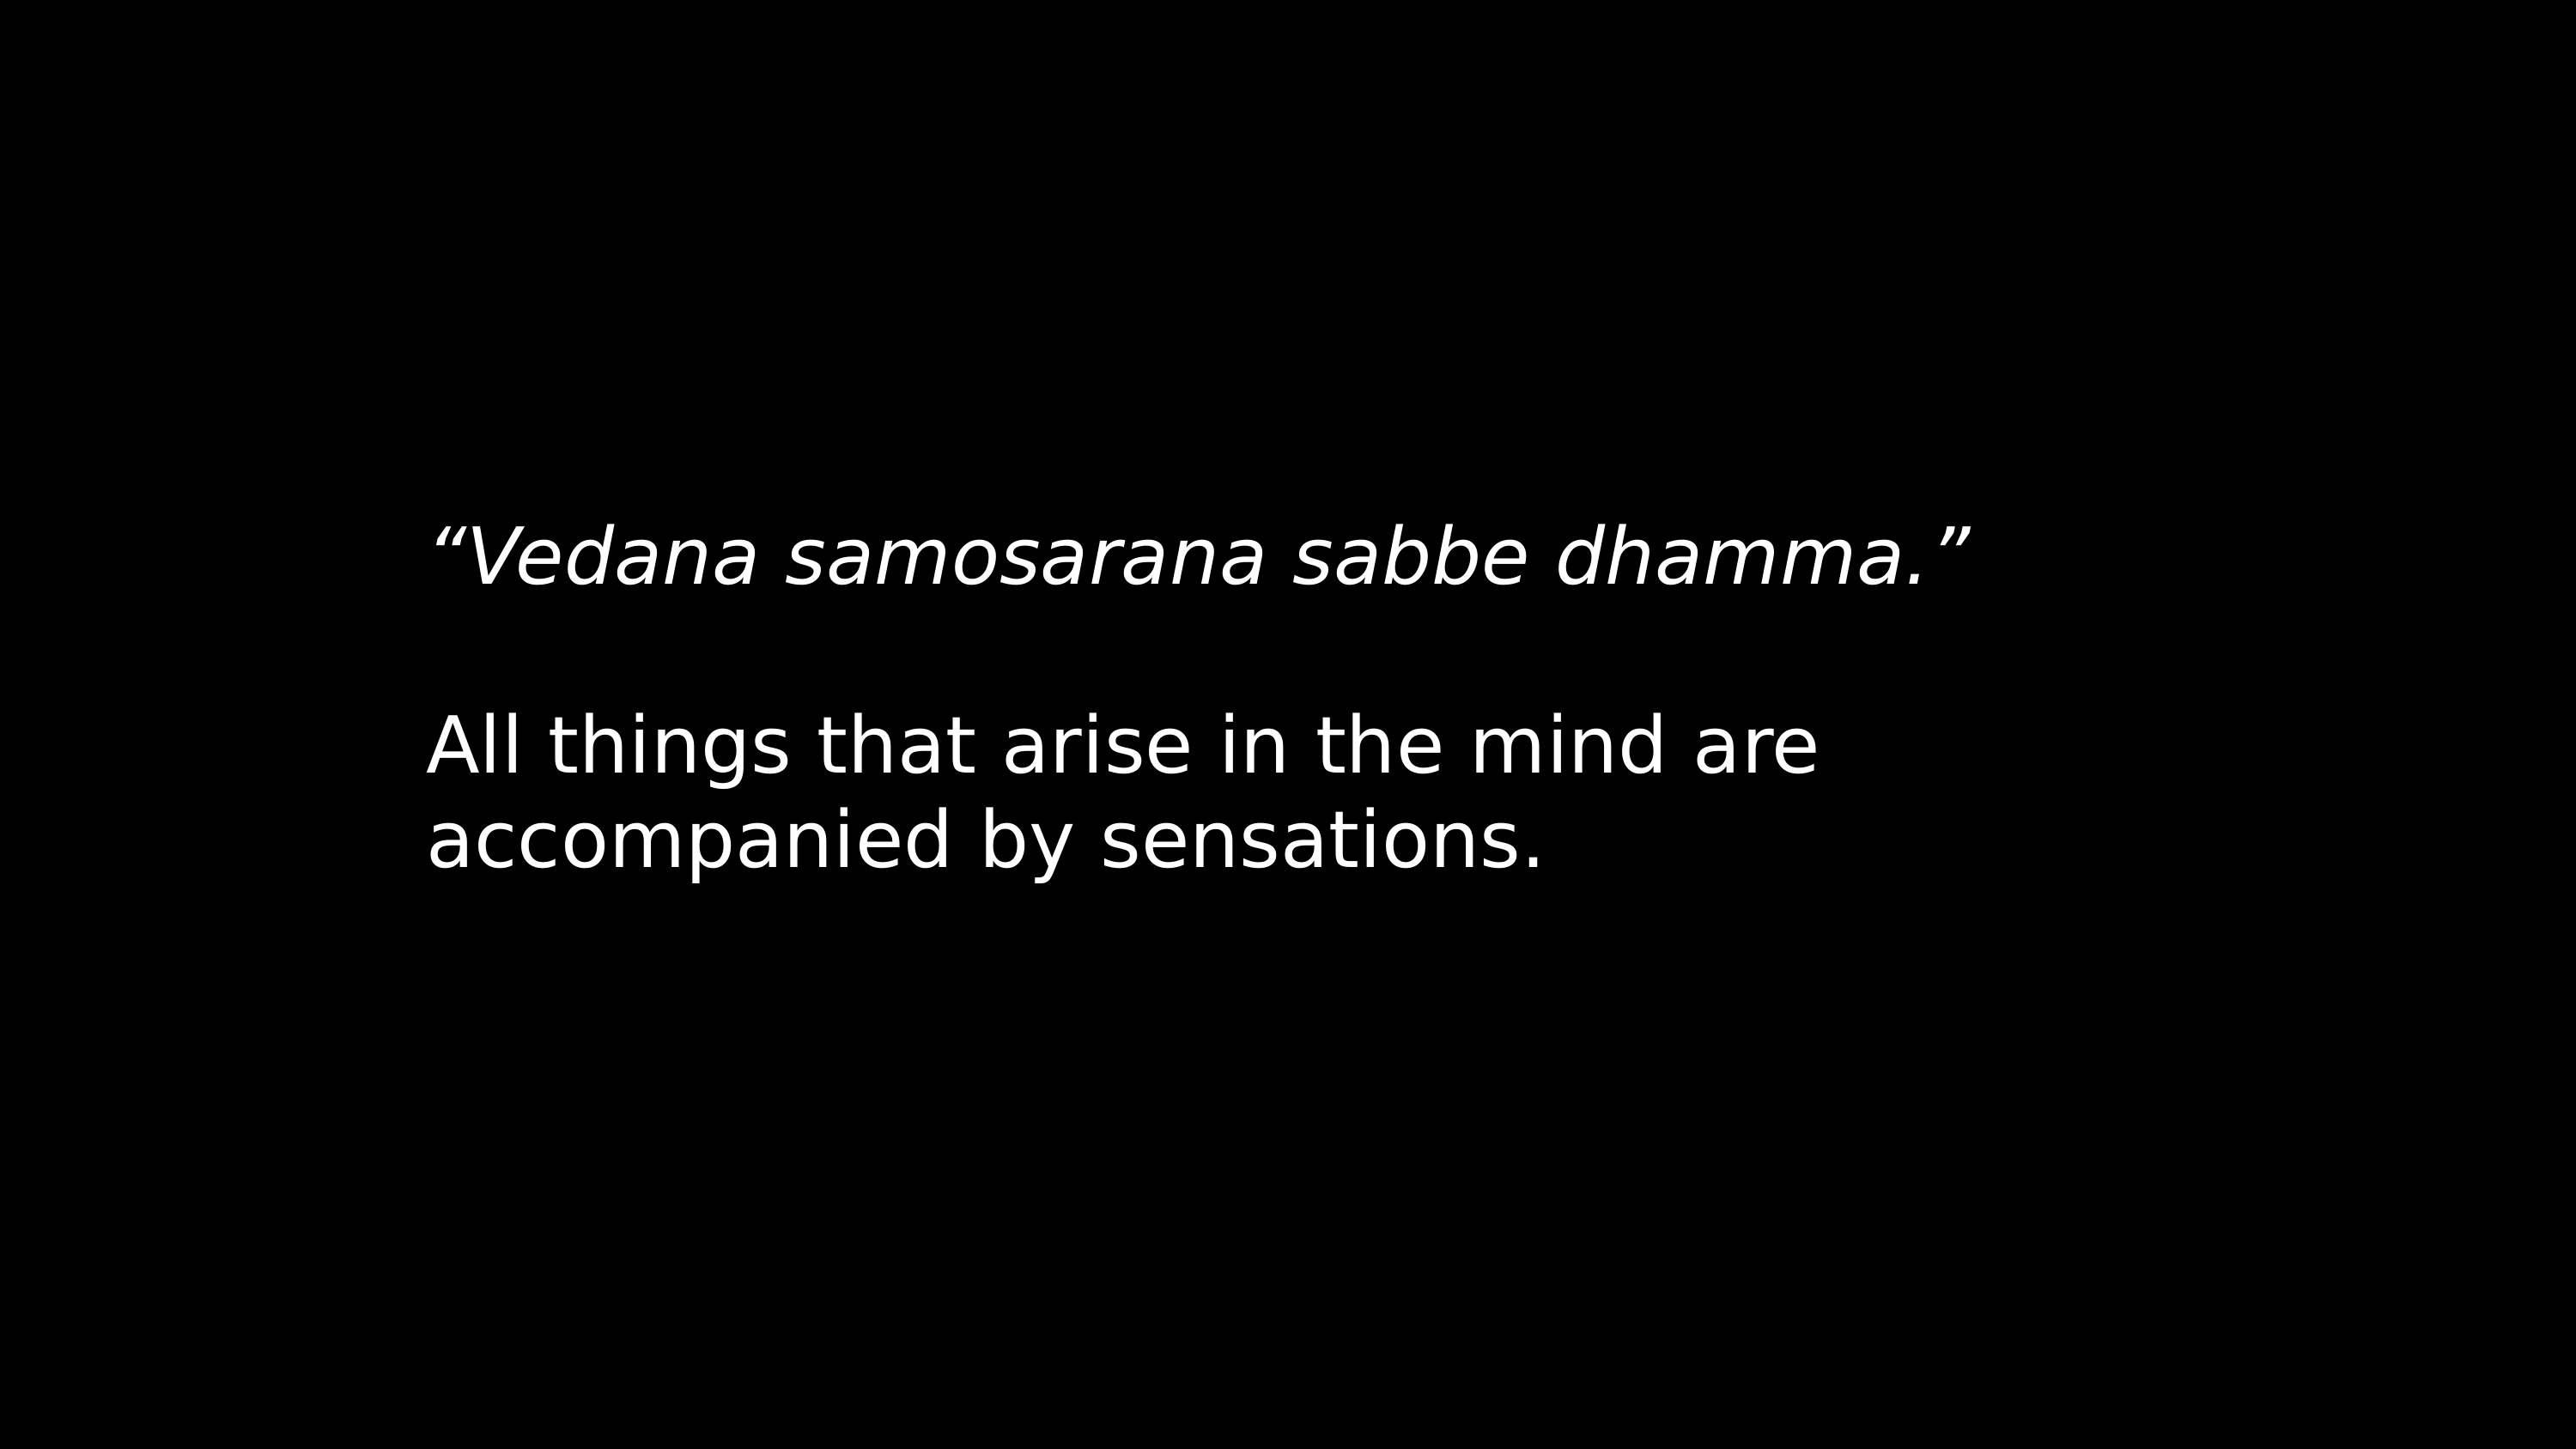

“Vedana samosarana sabbe dhamma.”

All things that arise in the mind are accompanied by sensations.